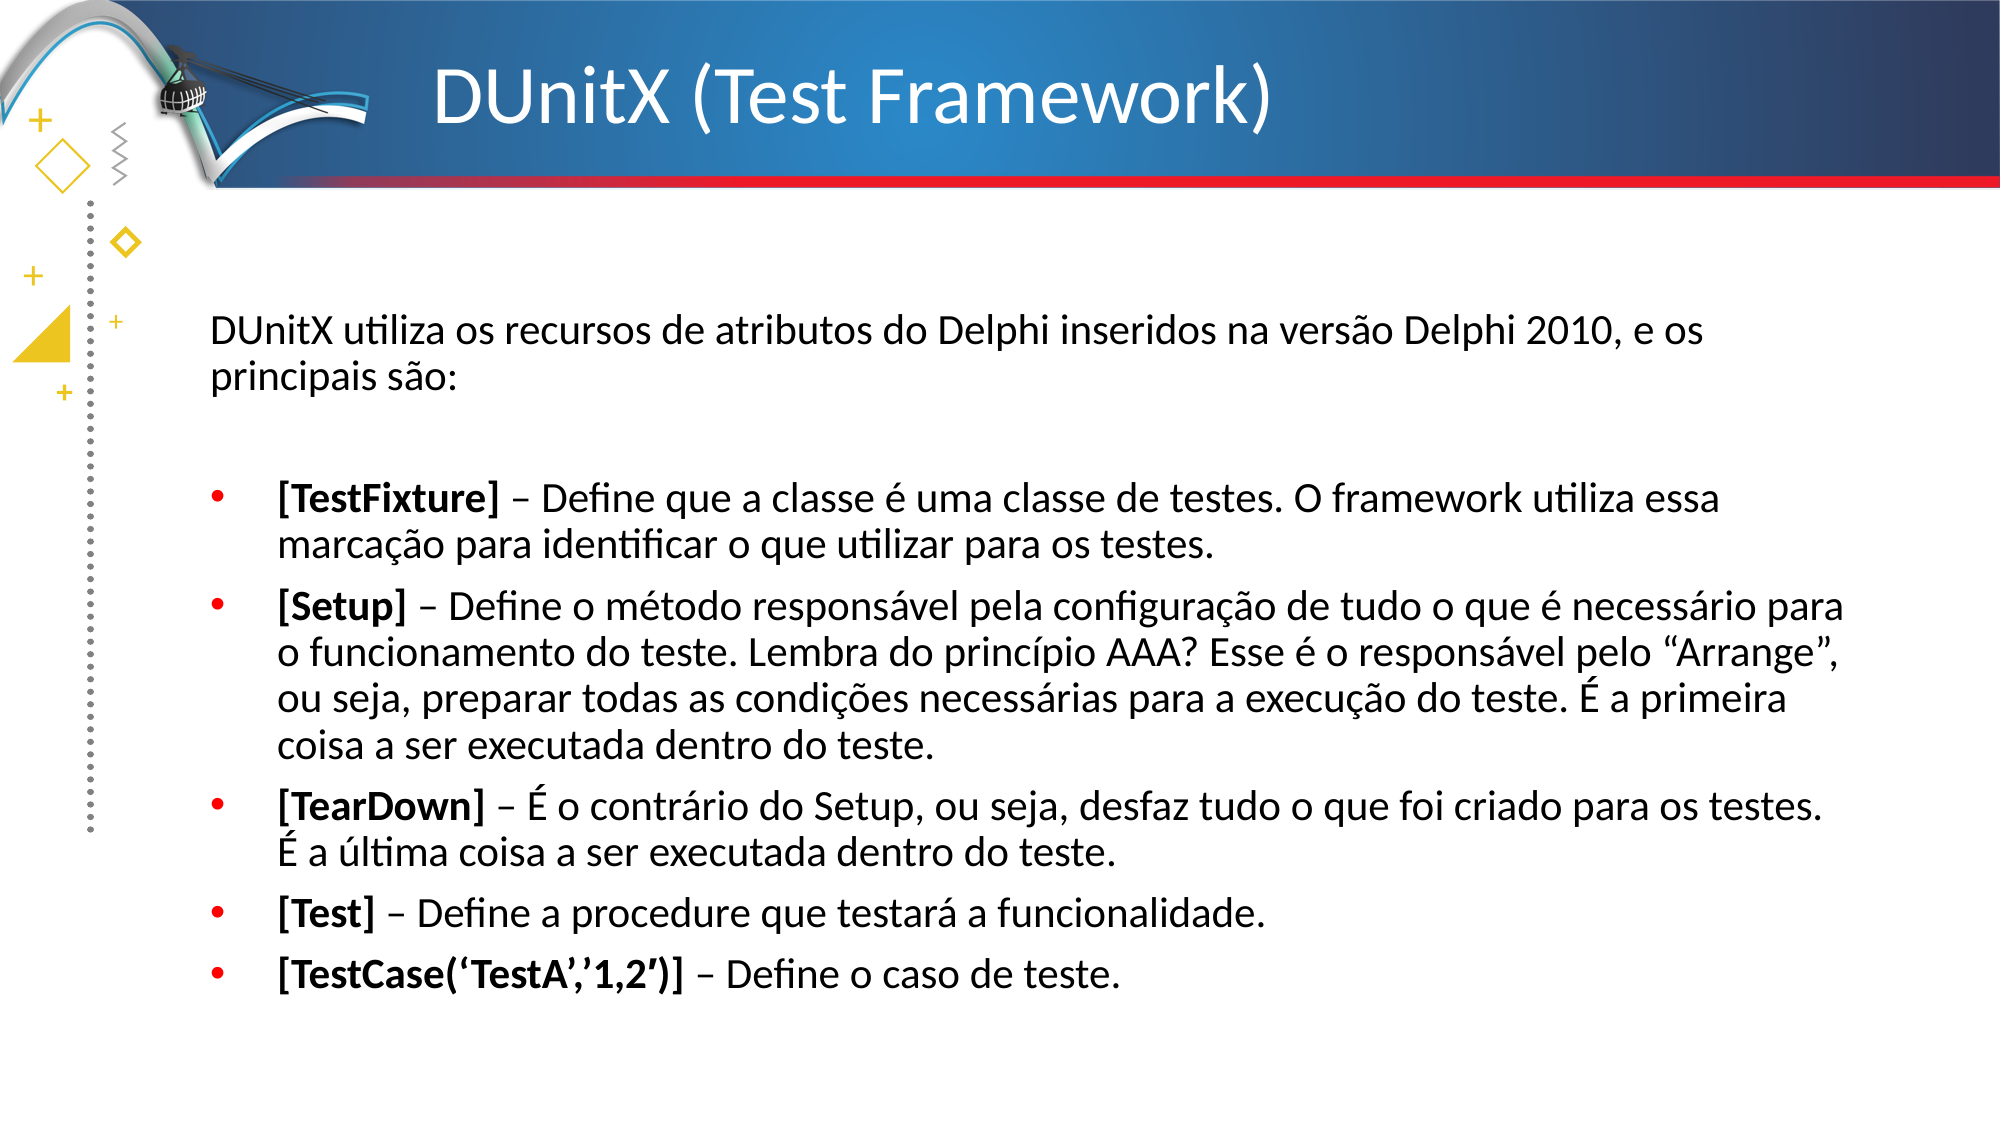

# DUnitX (Test Framework)
DUnitX utiliza os recursos de atributos do Delphi inseridos na versão Delphi 2010, e os principais são:

[TestFixture] – Define que a classe é uma classe de testes. O framework utiliza essa marcação para identificar o que utilizar para os testes.
[Setup] – Define o método responsável pela configuração de tudo o que é necessário para o funcionamento do teste. Lembra do princípio AAA? Esse é o responsável pelo “Arrange”, ou seja, preparar todas as condições necessárias para a execução do teste. É a primeira coisa a ser executada dentro do teste.
[TearDown] – É o contrário do Setup, ou seja, desfaz tudo o que foi criado para os testes. É a última coisa a ser executada dentro do teste.
[Test] – Define a procedure que testará a funcionalidade.
[TestCase(‘TestA’,’1,2′)] – Define o caso de teste.